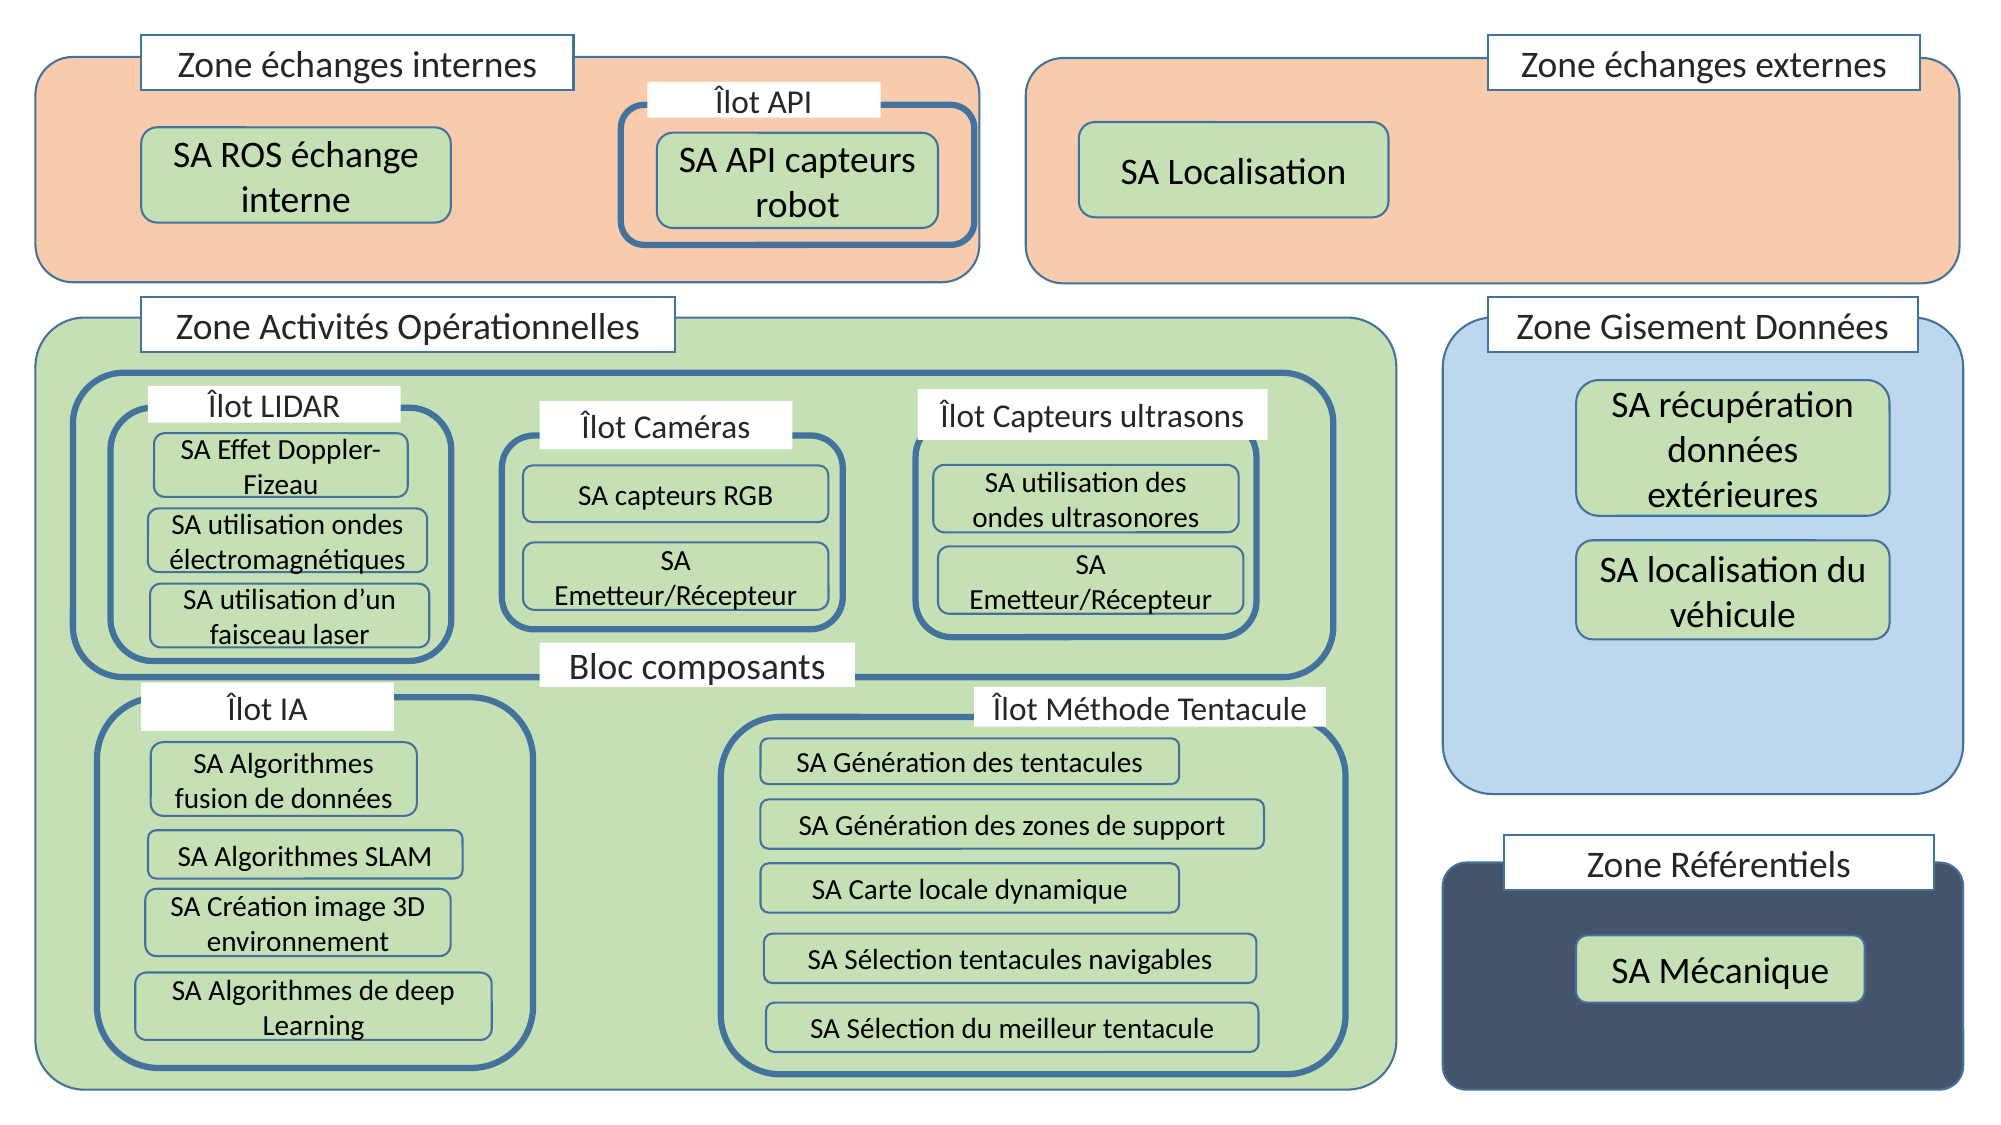

Zone échanges internes
Zone échanges externes

Îlot API

SA Localisation
SA ROS échange interne
SA API capteurs robot
Zone Activités Opérationnelles
Zone Gisement Données

SA récupération données extérieures
Îlot LIDAR
Îlot Capteurs ultrasons
Îlot Caméras

SA Effet Doppler-Fizeau

SA utilisation des ondes ultrasonores
SA capteurs RGB
SA utilisation ondes électromagnétiques
SA localisation du véhicule
SA Emetteur/Récepteur
SA Emetteur/Récepteur
SA utilisation d’un faisceau laser
Bloc composants
Îlot IA
Îlot Méthode Tentacule

SA Génération des tentacules
SA Algorithmes fusion de données
SA Génération des zones de support
SA Algorithmes SLAM
Zone Référentiels

SA Carte locale dynamique
SA Création image 3D environnement
SA Sélection tentacules navigables
SA Mécanique
SA Algorithmes de deep Learning
SA Sélection du meilleur tentacule